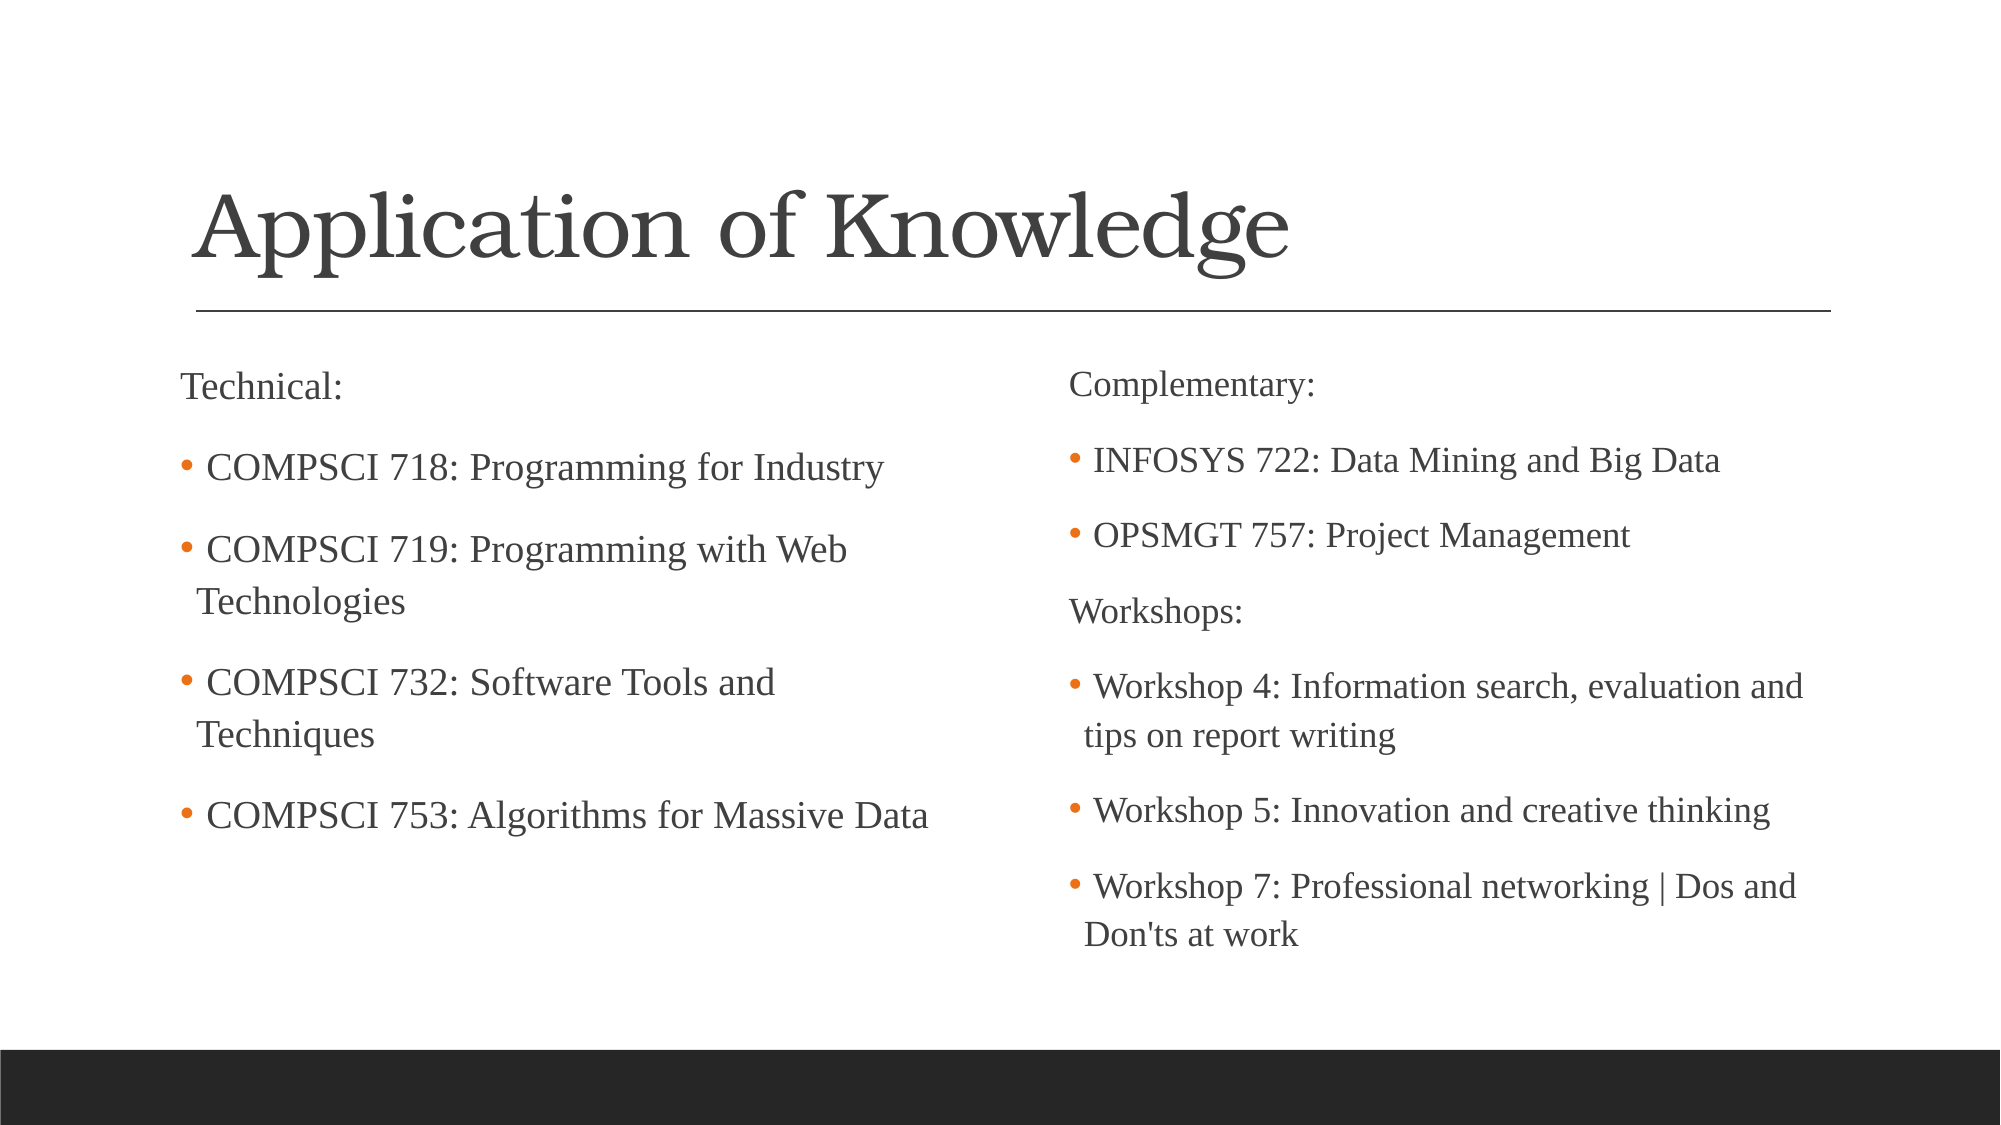

# Application of Knowledge

Technical:
 COMPSCI 718: Programming for Industry
 COMPSCI 719: Programming with Web Technologies
 COMPSCI 732: Software Tools and Techniques
 COMPSCI 753: Algorithms for Massive Data
Complementary:
 INFOSYS 722: Data Mining and Big Data
 OPSMGT 757: Project Management
Workshops:
 Workshop 4: Information search, evaluation and tips on report writing
 Workshop 5: Innovation and creative thinking
 Workshop 7: Professional networking | Dos and Don'ts at work